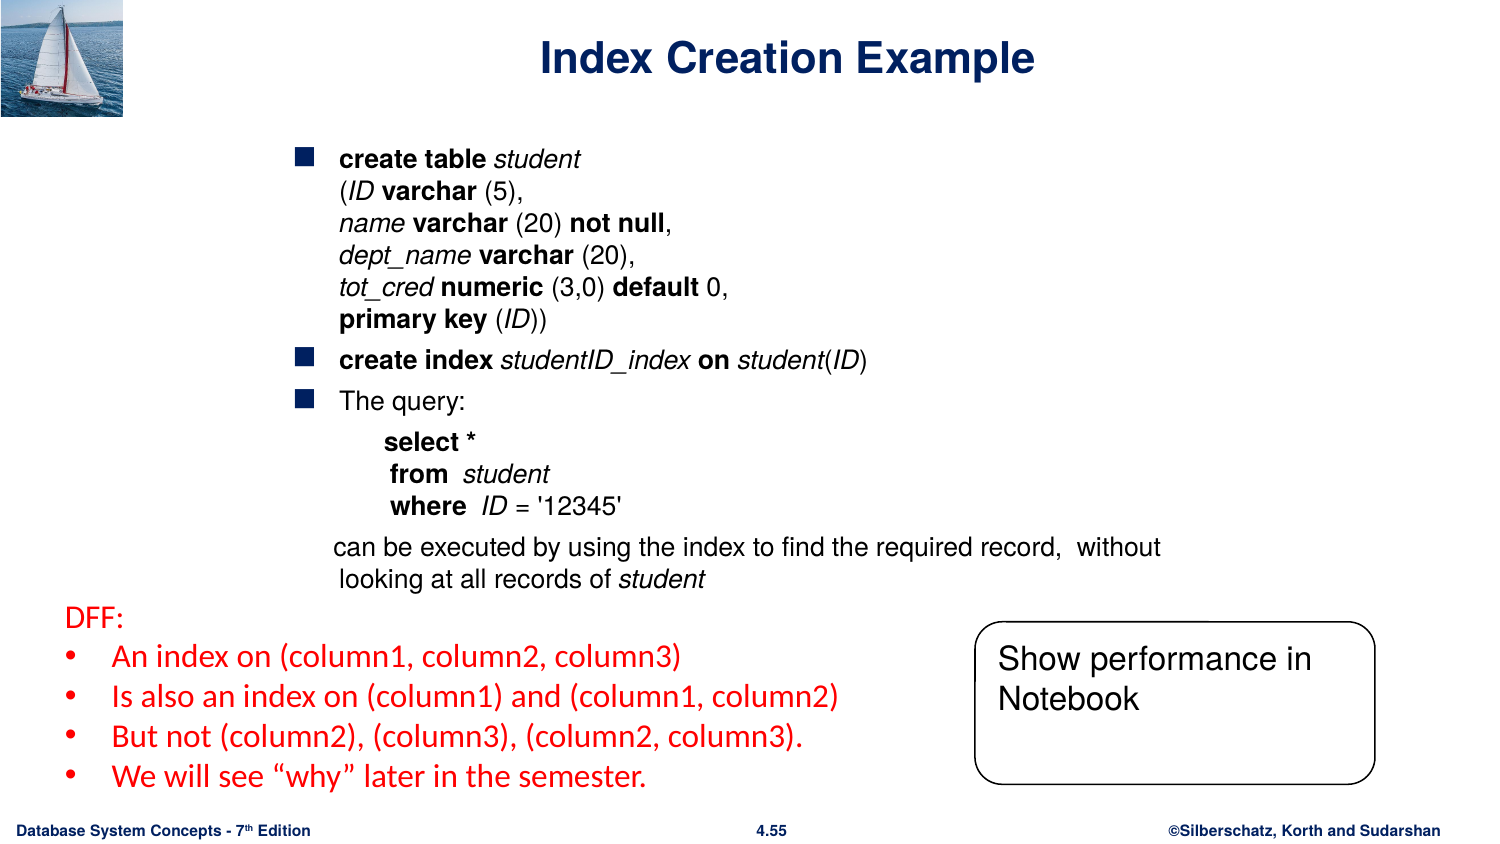

# Index Creation Example
create table student
(ID varchar (5),
name varchar (20) not null,
dept_name varchar (20),
tot_cred numeric (3,0) default 0,
primary key (ID))
create index studentID_index on student(ID)
The query:
            select *
       from  student
       where  ID = '12345'
     can be executed by using the index to find the required record,  without looking at all records of student
DFF:
An index on (column1, column2, column3)
Is also an index on (column1) and (column1, column2)
But not (column2), (column3), (column2, column3).
We will see “why” later in the semester.
Show performance in
Notebook